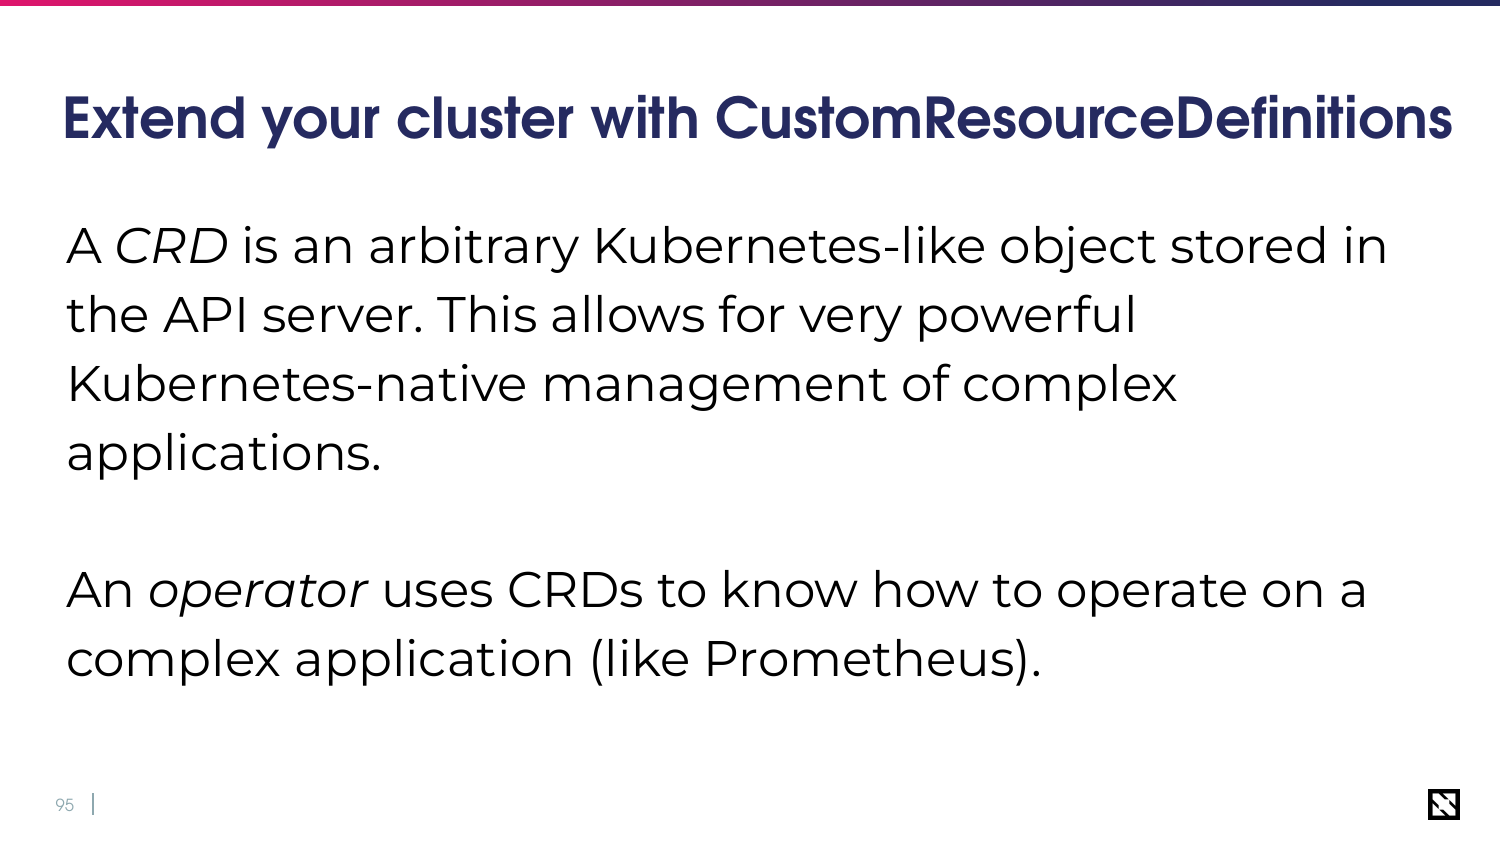

# Extend your cluster with CustomResourceDefinitions
A CRD is an arbitrary Kubernetes-like object stored in the API server. This allows for very powerful Kubernetes-native management of complex applications.

An operator uses CRDs to know how to operate on a complex application (like Prometheus).